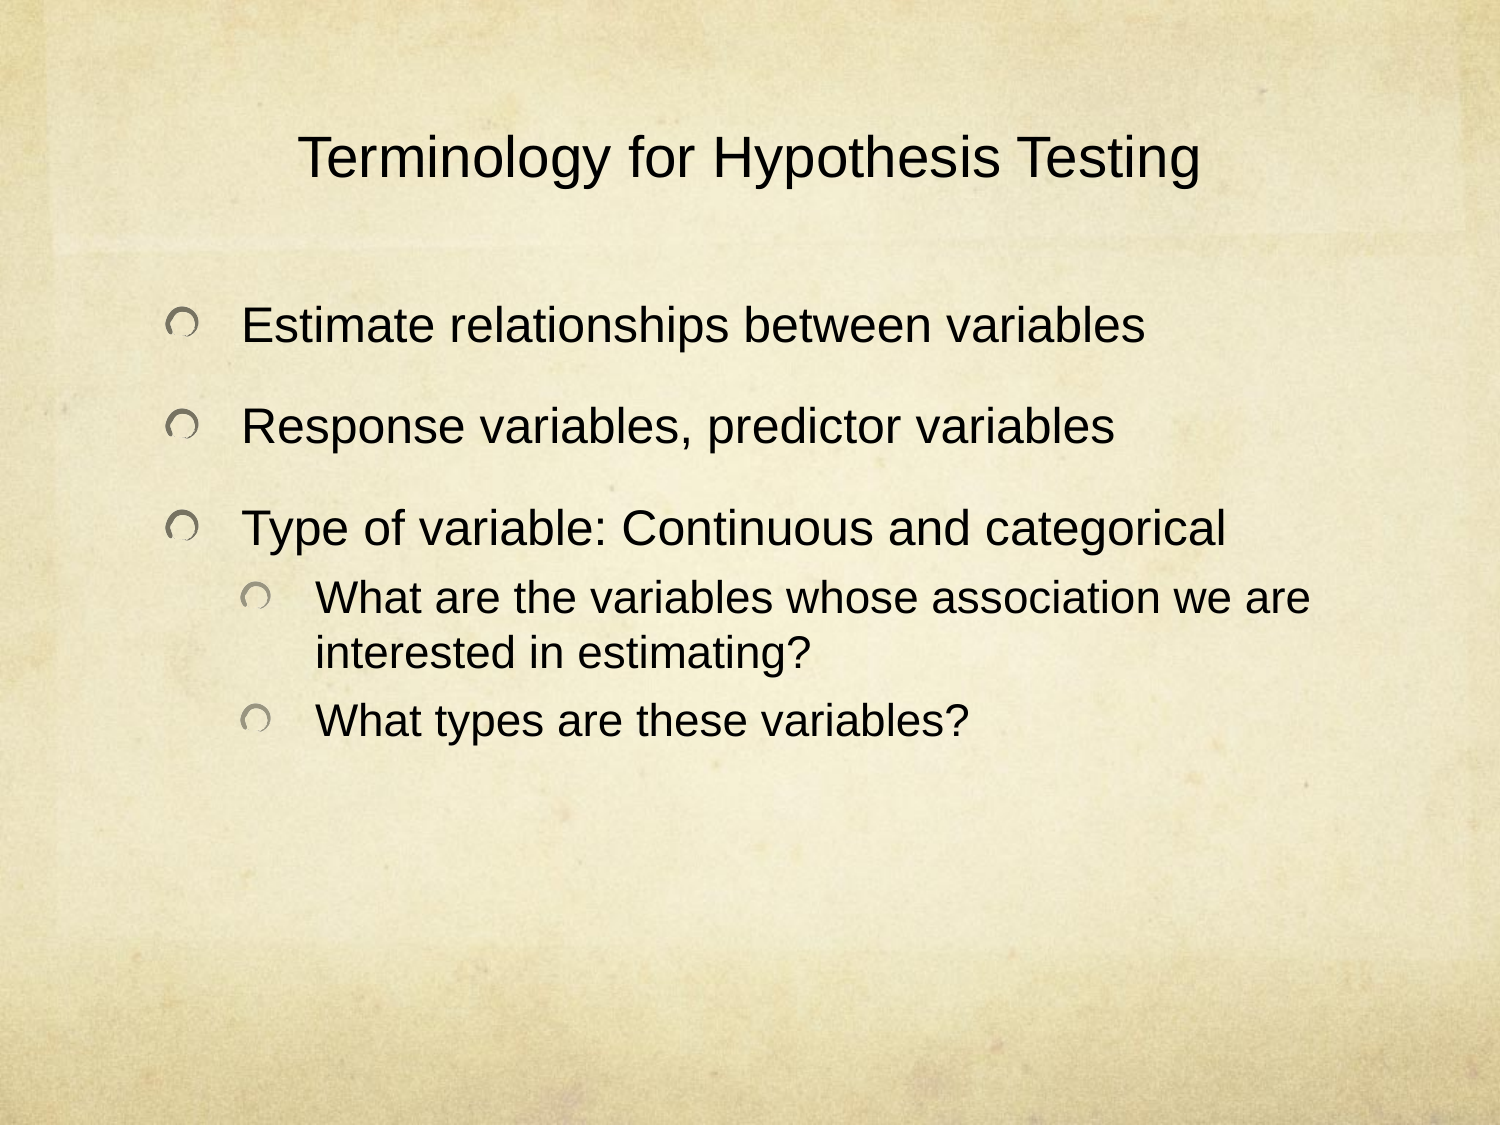

# Terminology for Hypothesis Testing
Estimate relationships between variables
Response variables, predictor variables
Type of variable: Continuous and categorical
What are the variables whose association we are interested in estimating?
What types are these variables?